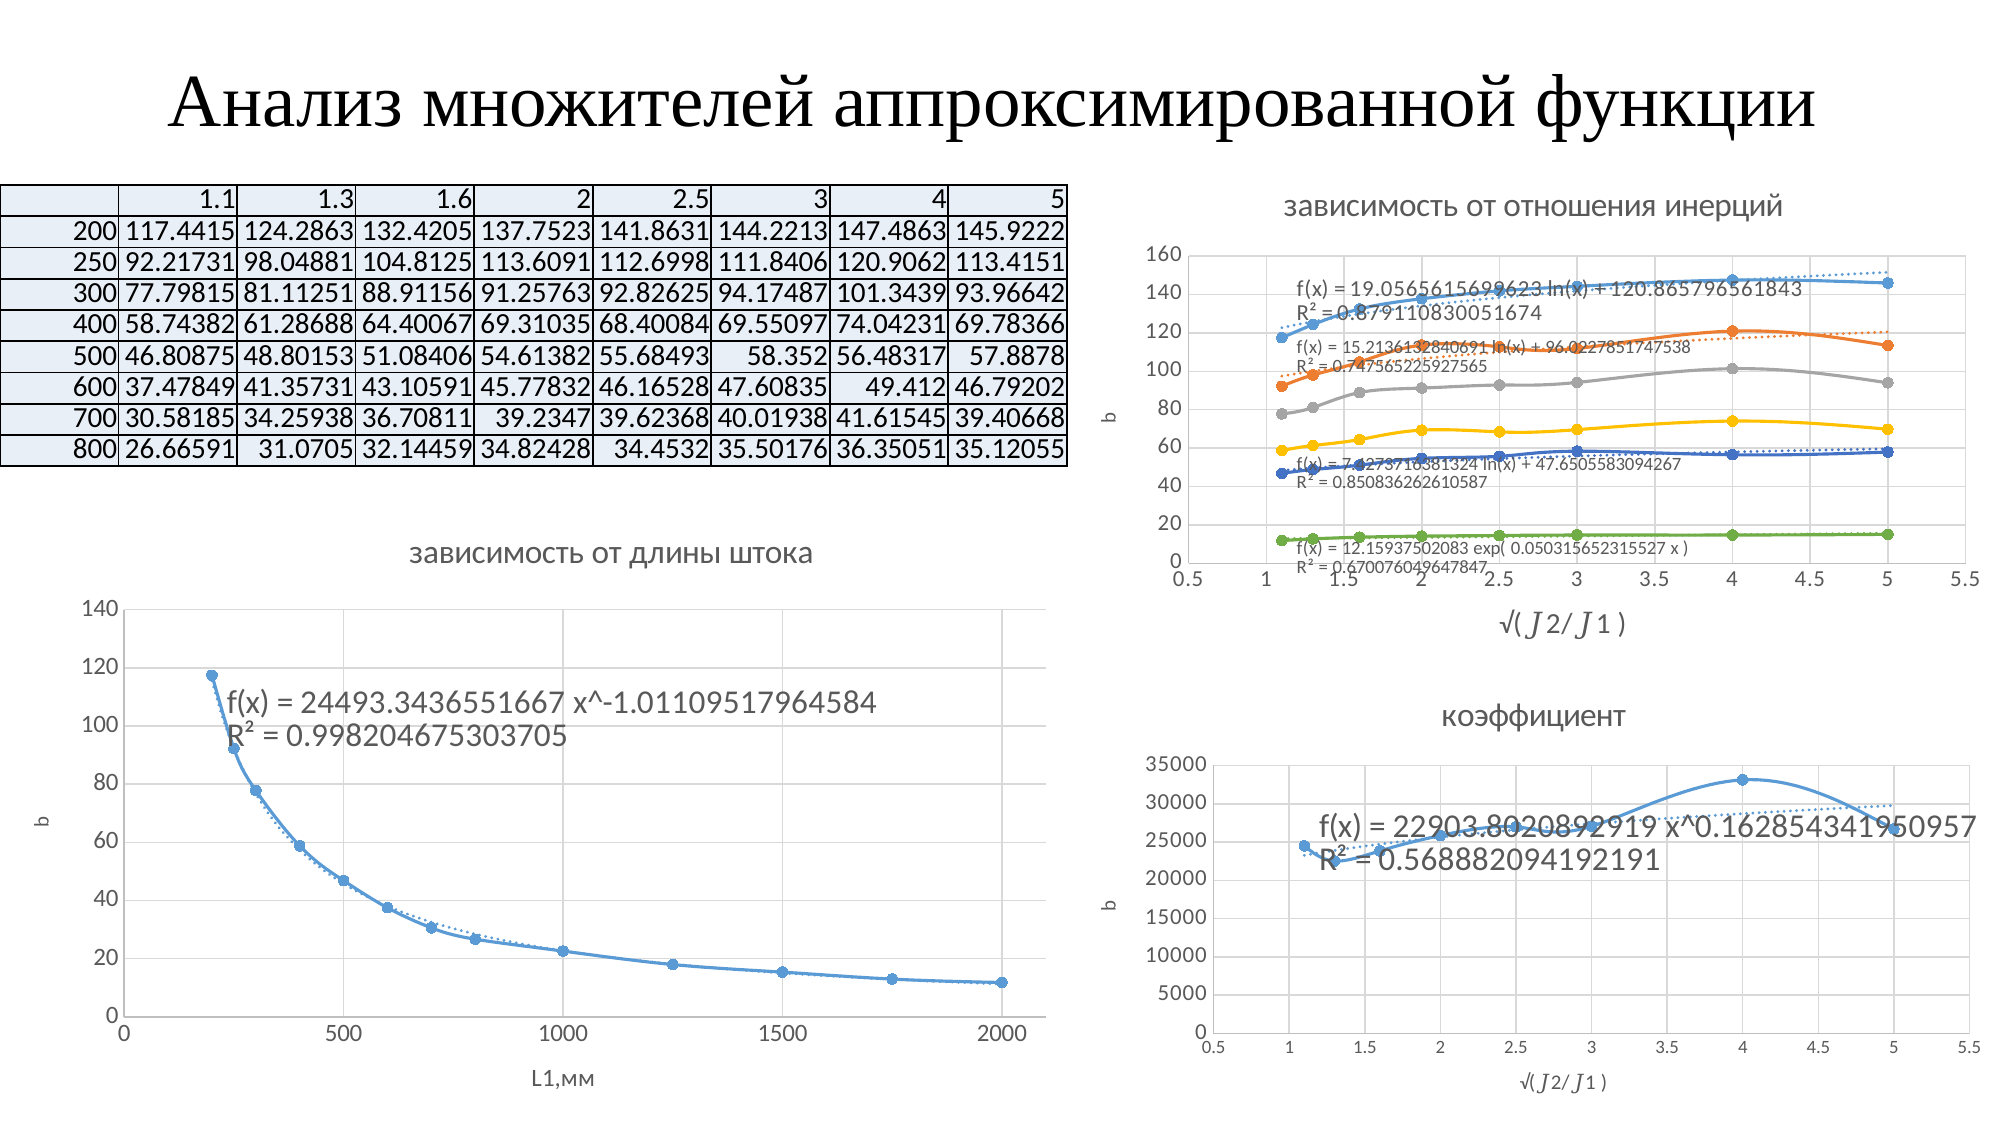

Анализ множителей аппроксимированной функции

### Chart: зависимость от отношения инерций

| Category | 1.1 |  |  |  |  |  |
|---|---|---|---|---|---|---|
|  | 1.1 | 1.3 | 1.6 | 2 | 2.5 | 3 | 4 | 5 |
| --- | --- | --- | --- | --- | --- | --- | --- | --- |
| 200 | 117.4415 | 124.2863 | 132.4205 | 137.7523 | 141.8631 | 144.2213 | 147.4863 | 145.9222 |
| 250 | 92.21731 | 98.04881 | 104.8125 | 113.6091 | 112.6998 | 111.8406 | 120.9062 | 113.4151 |
| 300 | 77.79815 | 81.11251 | 88.91156 | 91.25763 | 92.82625 | 94.17487 | 101.3439 | 93.96642 |
| 400 | 58.74382 | 61.28688 | 64.40067 | 69.31035 | 68.40084 | 69.55097 | 74.04231 | 69.78366 |
| 500 | 46.80875 | 48.80153 | 51.08406 | 54.61382 | 55.68493 | 58.352 | 56.48317 | 57.8878 |
| 600 | 37.47849 | 41.35731 | 43.10591 | 45.77832 | 46.16528 | 47.60835 | 49.412 | 46.79202 |
| 700 | 30.58185 | 34.25938 | 36.70811 | 39.2347 | 39.62368 | 40.01938 | 41.61545 | 39.40668 |
| 800 | 26.66591 | 31.0705 | 32.14459 | 34.82428 | 34.4532 | 35.50176 | 36.35051 | 35.12055 |

### Chart: зависимость от длины штока

| Category |  |
|---|---|

### Chart: коэффициент

| Category |  |
|---|---|